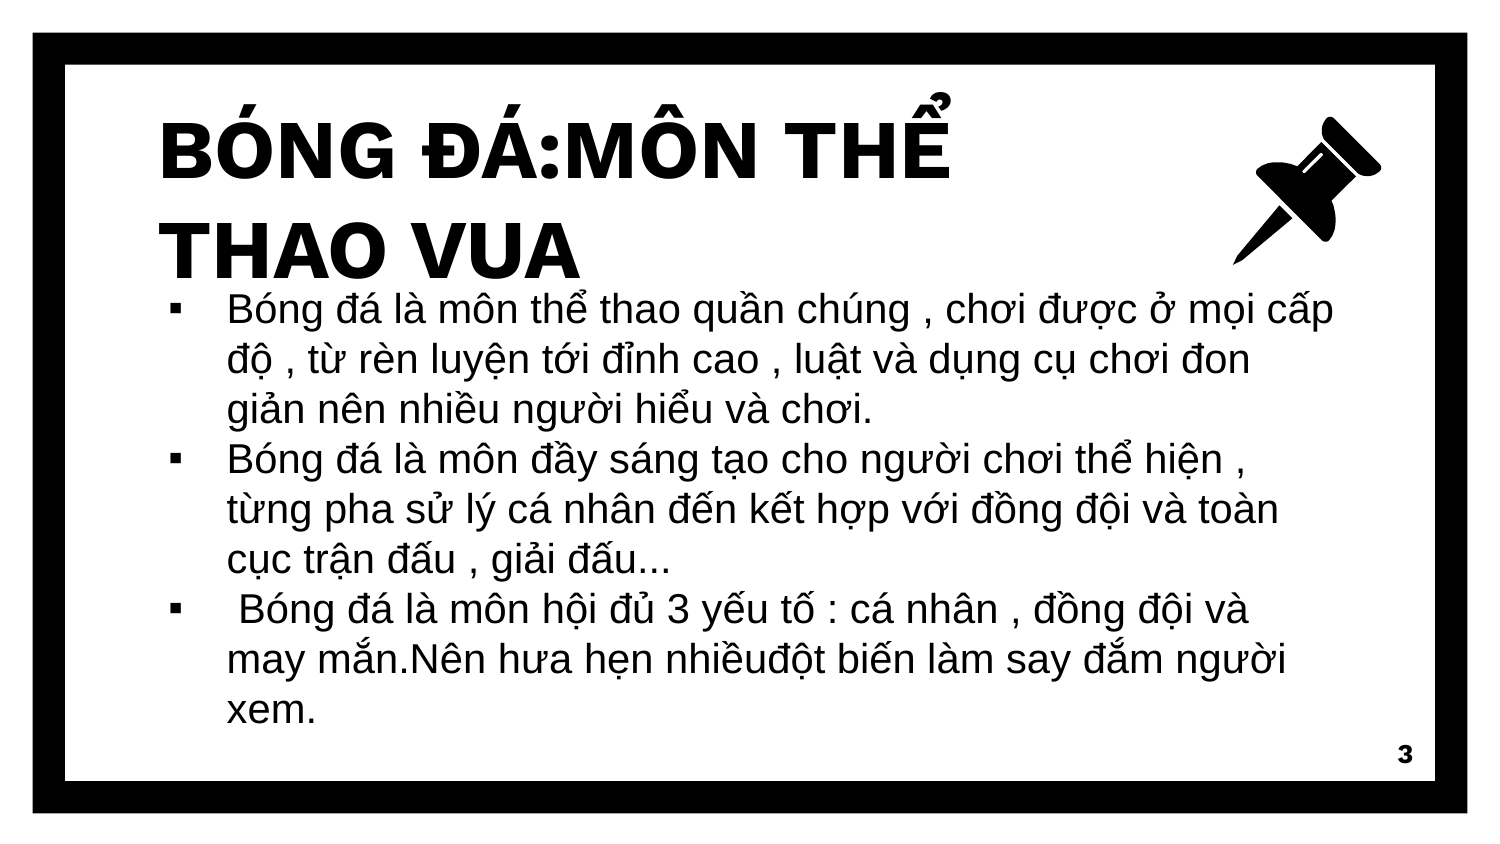

# BÓNG ĐÁ:MÔN THỂ THAO VUA

Bóng đá là môn thể thao quần chúng , chơi được ở mọi cấp độ , từ rèn luyện tới đỉnh cao , luật và dụng cụ chơi đon giản nên nhiều người hiểu và chơi.
Bóng đá là môn đầy sáng tạo cho người chơi thể hiện , từng pha sử lý cá nhân đến kết hợp với đồng đội và toàn cục trận đấu , giải đấu...
 Bóng đá là môn hội đủ 3 yếu tố : cá nhân , đồng đội và may mắn.Nên hưa hẹn nhiềuđột biến làm say đắm người xem.
3